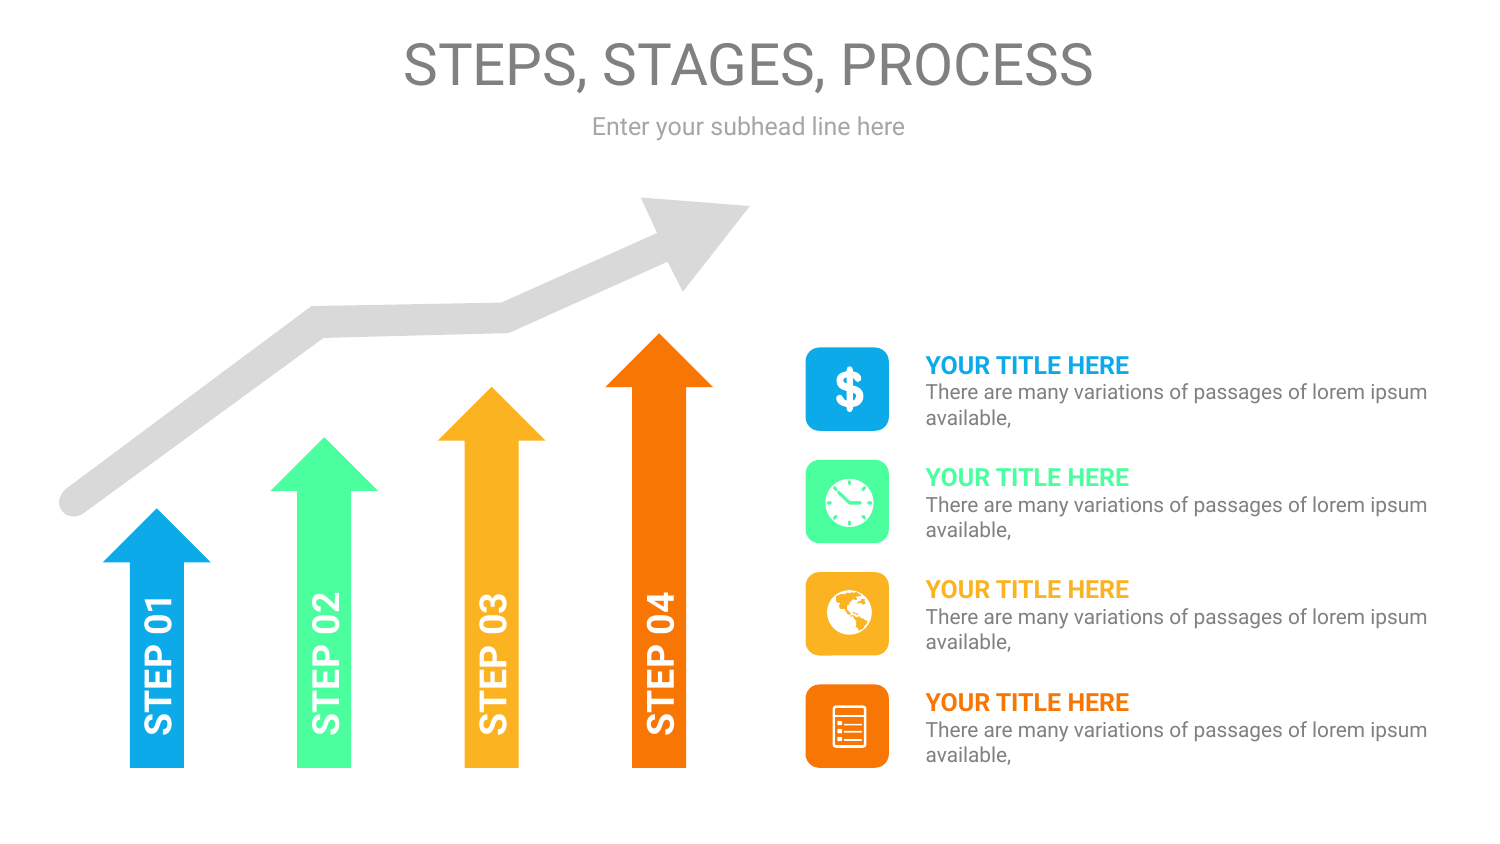

# STEPS, STAGES, PROCESS
Enter your subhead line here

YOUR TITLE HERE
There are many variations of passages of lorem ipsum available,

YOUR TITLE HERE
There are many variations of passages of lorem ipsum available,

YOUR TITLE HERE
There are many variations of passages of lorem ipsum available,
STEP 02
STEP 03
STEP 04

STEP 01

YOUR TITLE HERE
There are many variations of passages of lorem ipsum available,